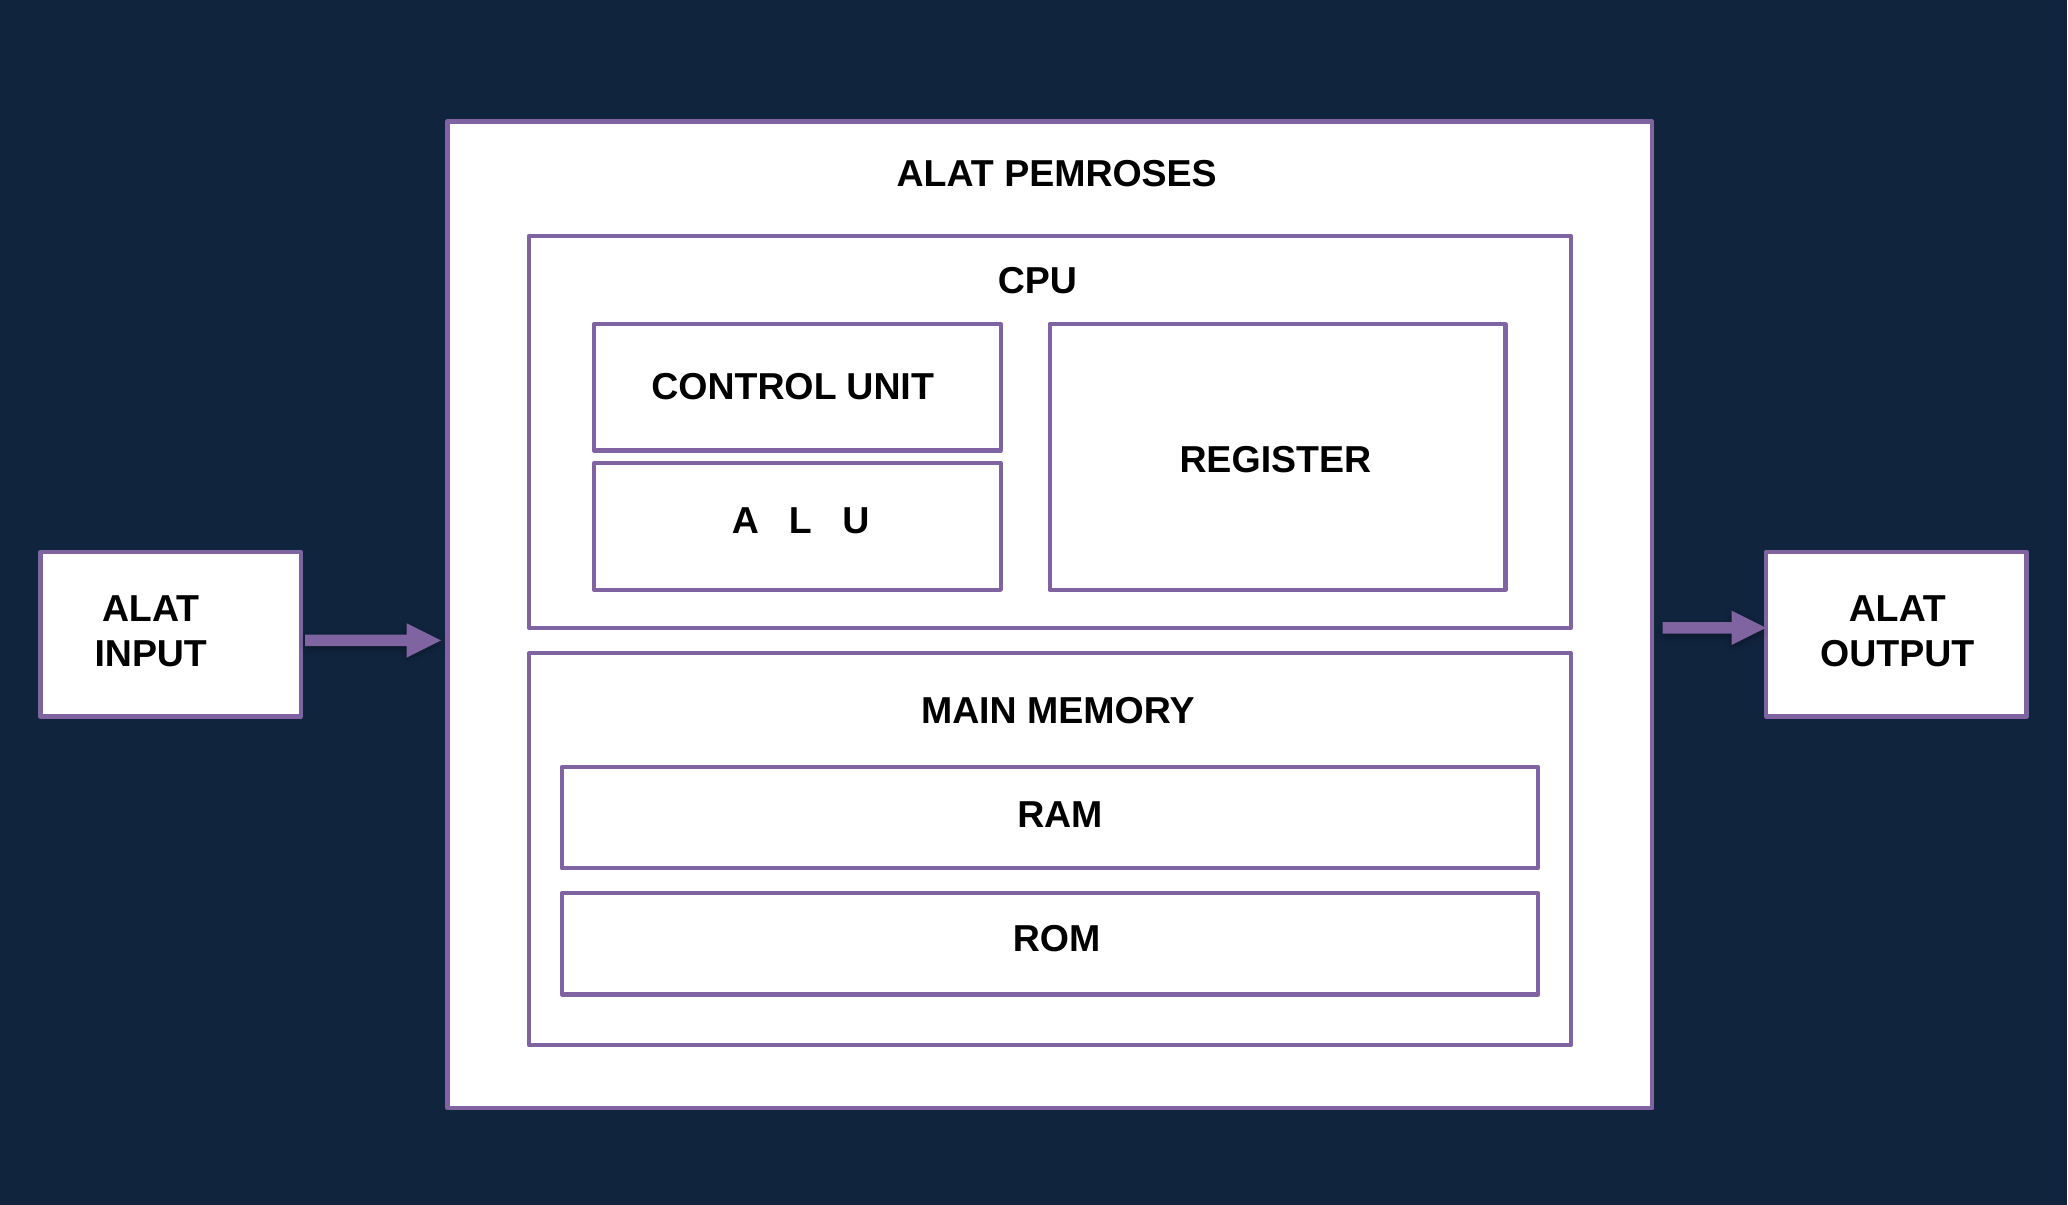

ALAT PEMROSES

CPU

CONTROL UNIT
REGISTER

A   L   U

ALAT
INPUT
ALAT
OUTPUT

MAIN MEMORY

RAM

ROM